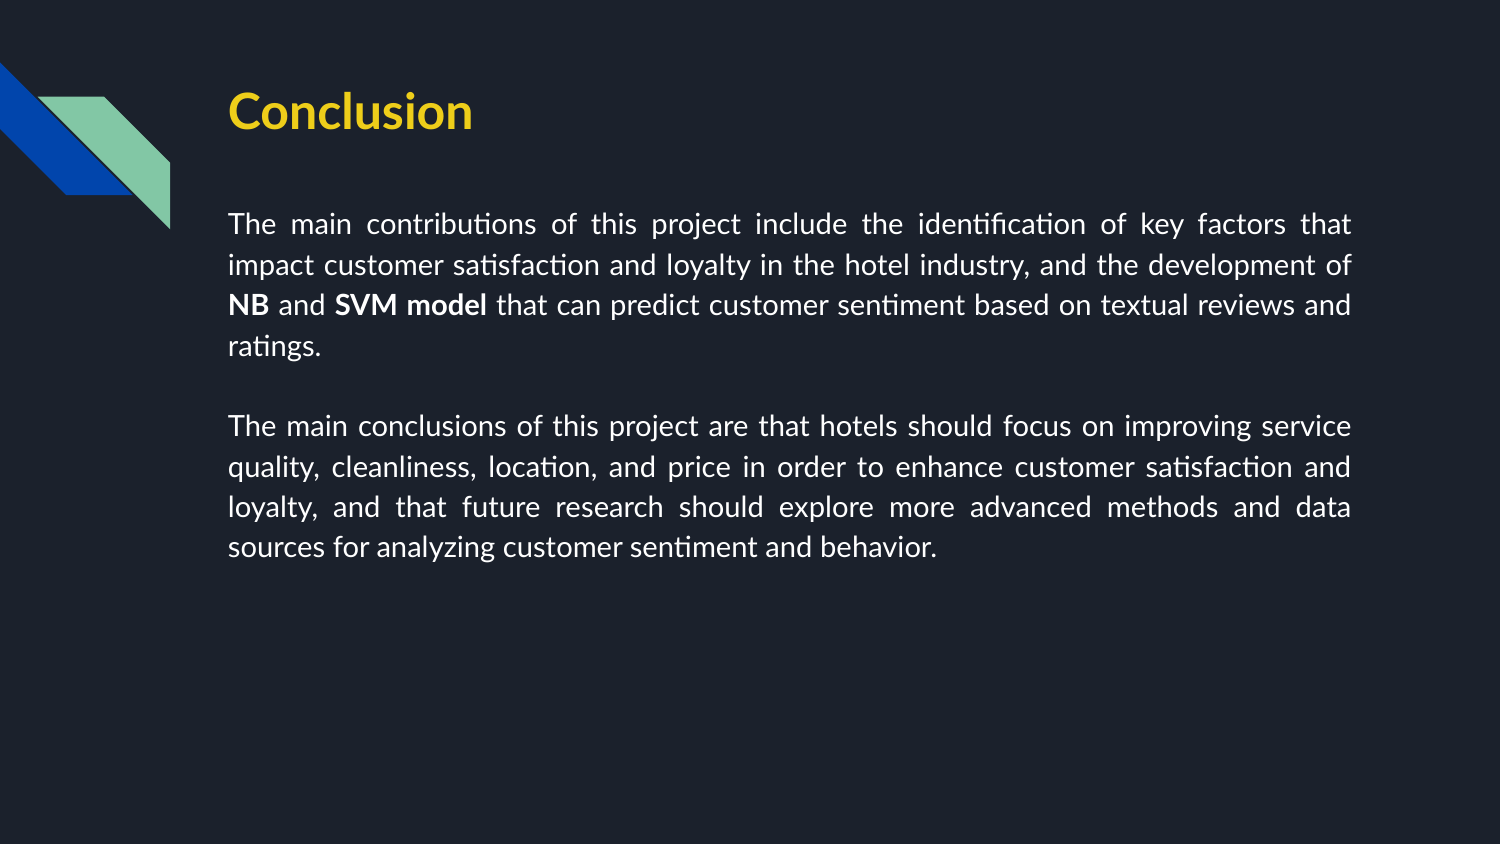

# Conclusion

The main contributions of this project include the identification of key factors that impact customer satisfaction and loyalty in the hotel industry, and the development of NB and SVM model that can predict customer sentiment based on textual reviews and ratings.

The main conclusions of this project are that hotels should focus on improving service quality, cleanliness, location, and price in order to enhance customer satisfaction and loyalty, and that future research should explore more advanced methods and data sources for analyzing customer sentiment and behavior.